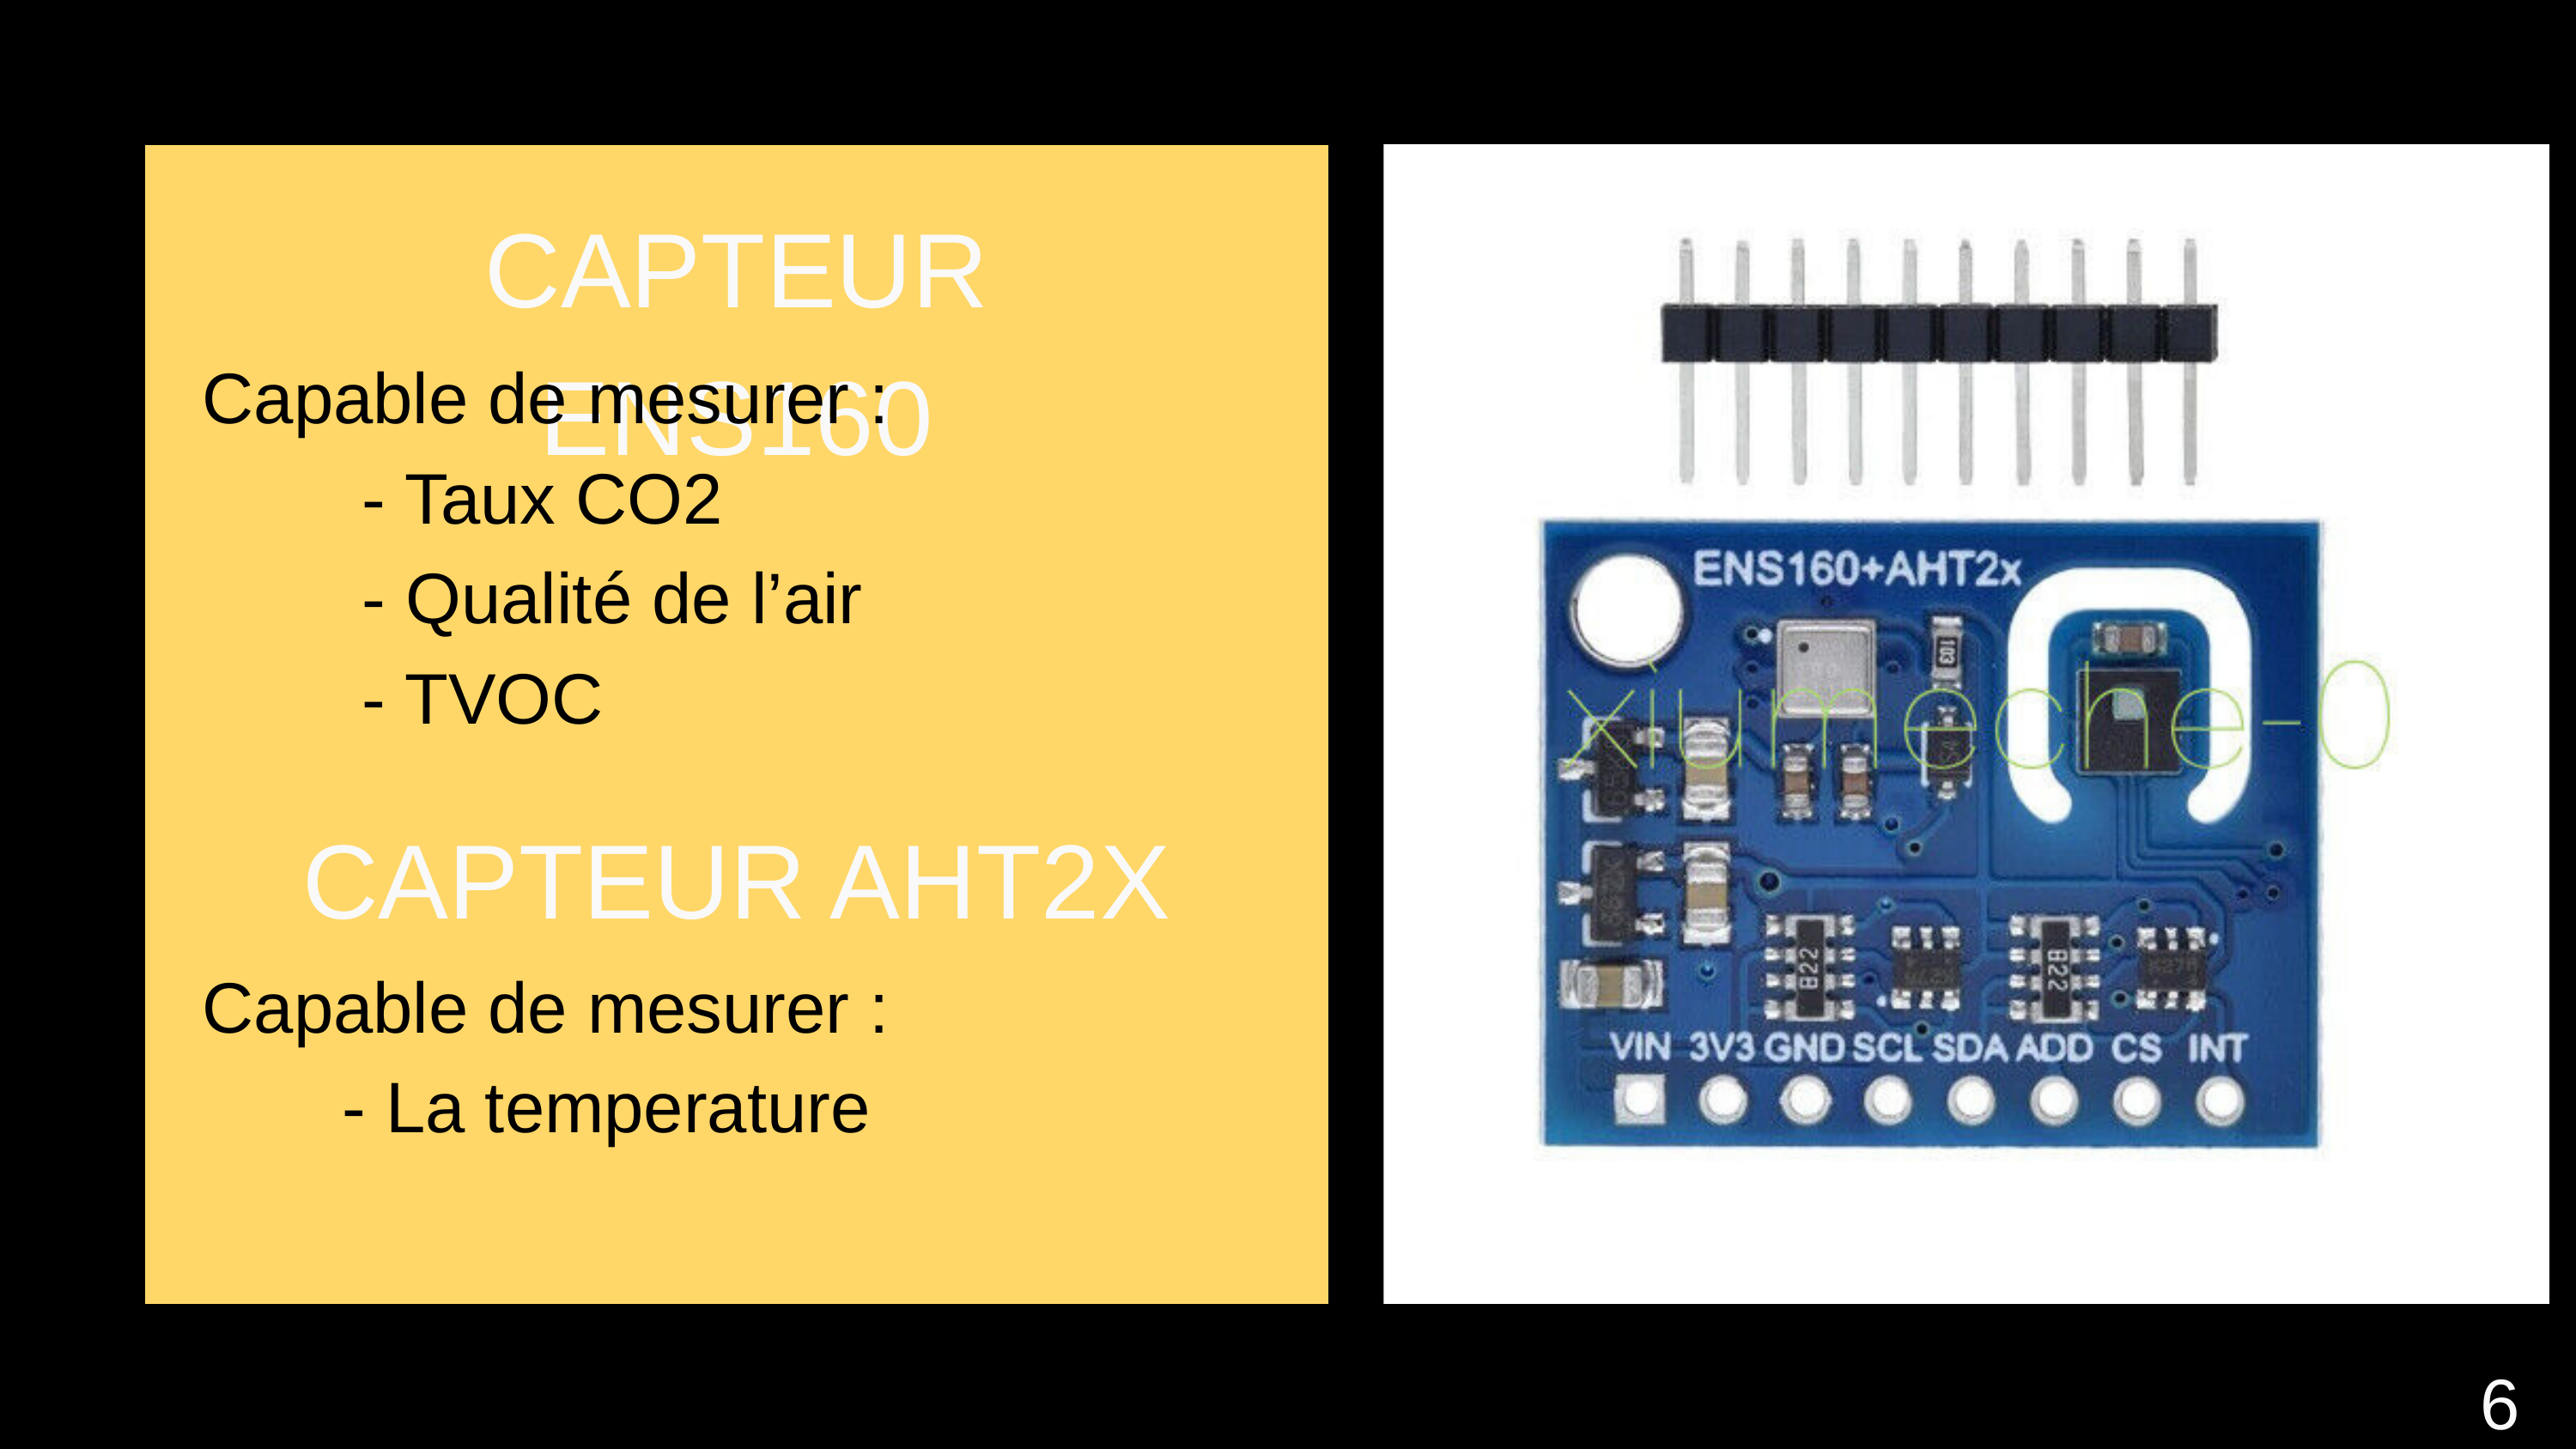

CAPTEUR ENS160
Capable de mesurer :
        - Taux CO2
        - Qualité de l’air
        - TVOC

CAPTEUR AHT2X
Capable de mesurer :
       - La temperature

6